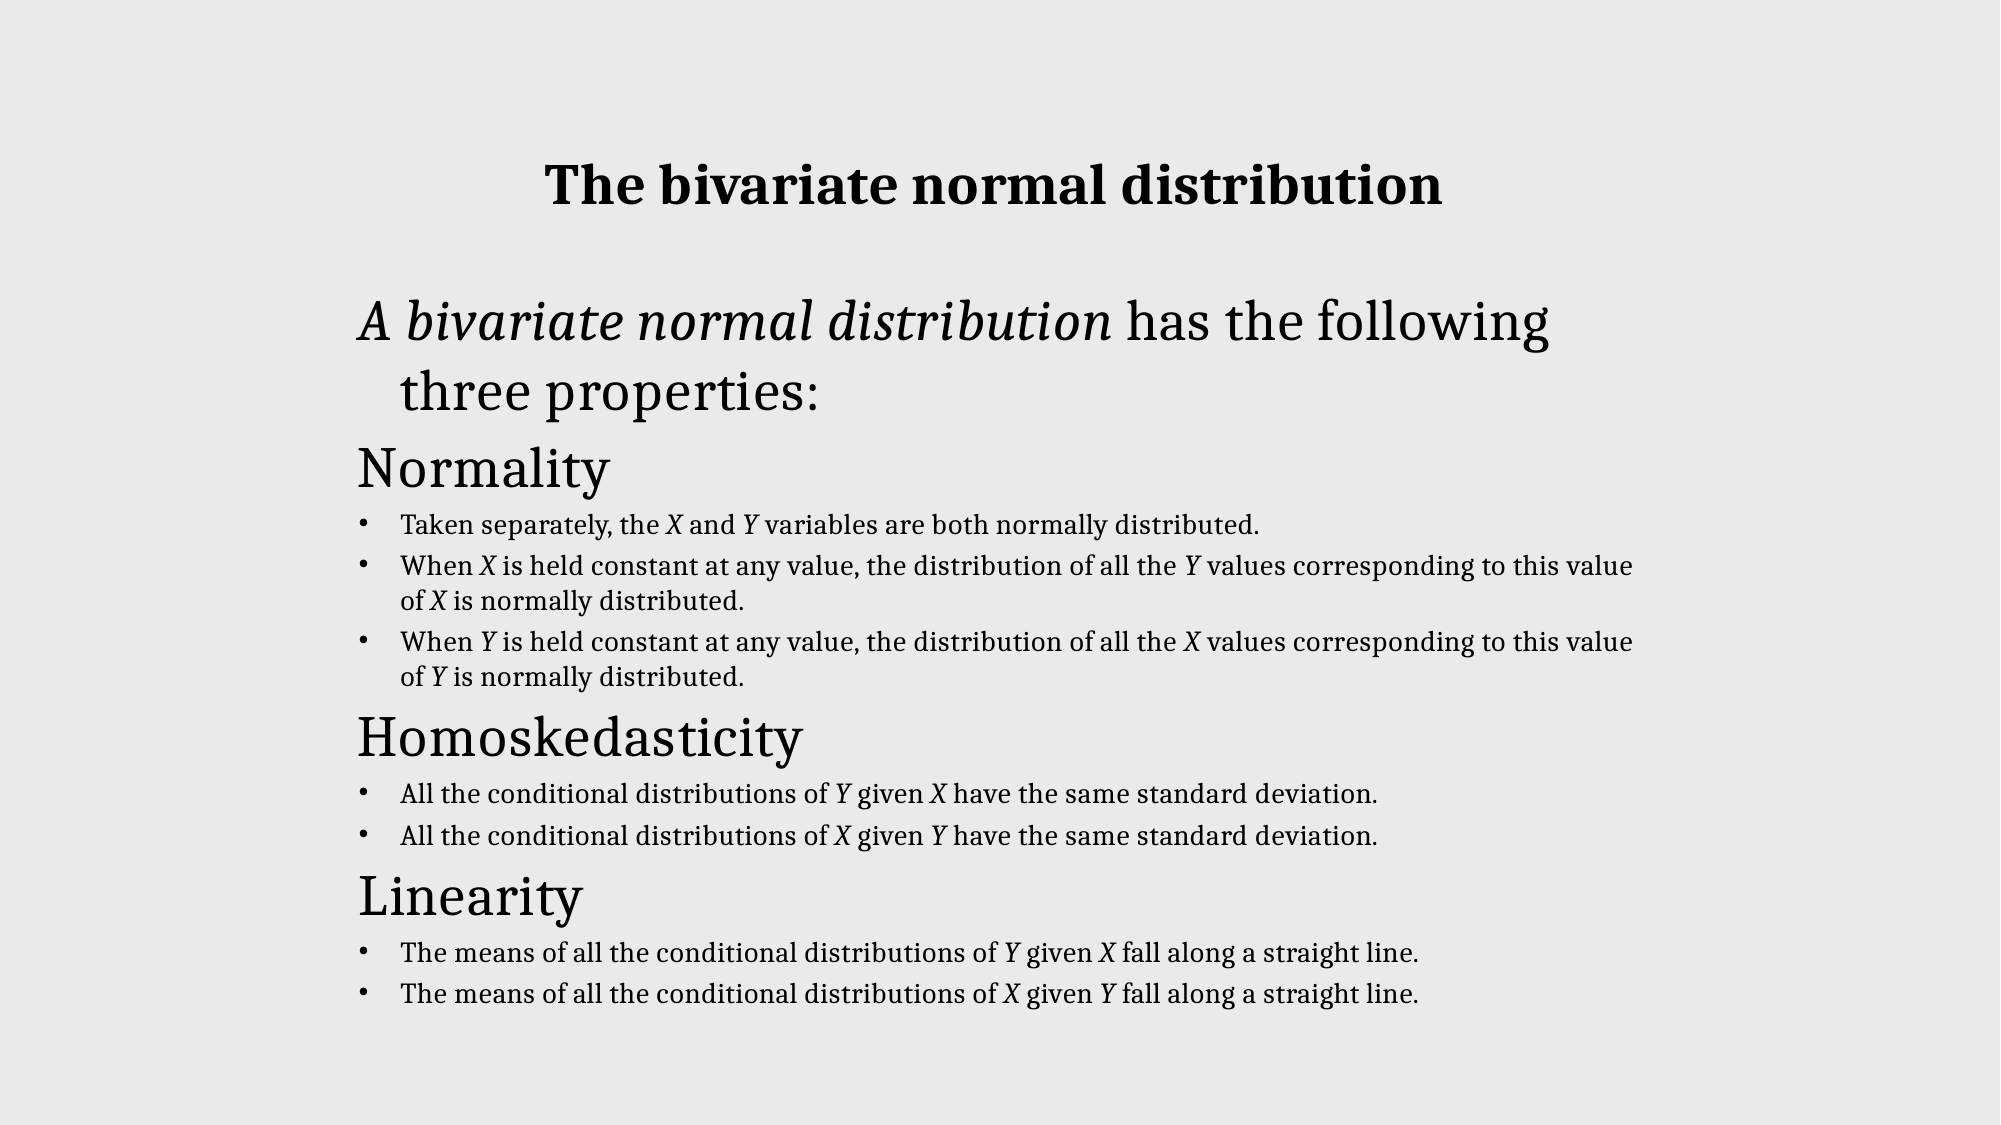

The bivariate normal distribution
A bivariate normal distribution has the following three properties:
Normality
Taken separately, the X and Y variables are both normally distributed.
When X is held constant at any value, the distribution of all the Y values corresponding to this value of X is normally distributed.
When Y is held constant at any value, the distribution of all the X values corresponding to this value of Y is normally distributed.
Homoskedasticity
All the conditional distributions of Y given X have the same standard deviation.
All the conditional distributions of X given Y have the same standard deviation.
Linearity
The means of all the conditional distributions of Y given X fall along a straight line.
The means of all the conditional distributions of X given Y fall along a straight line.